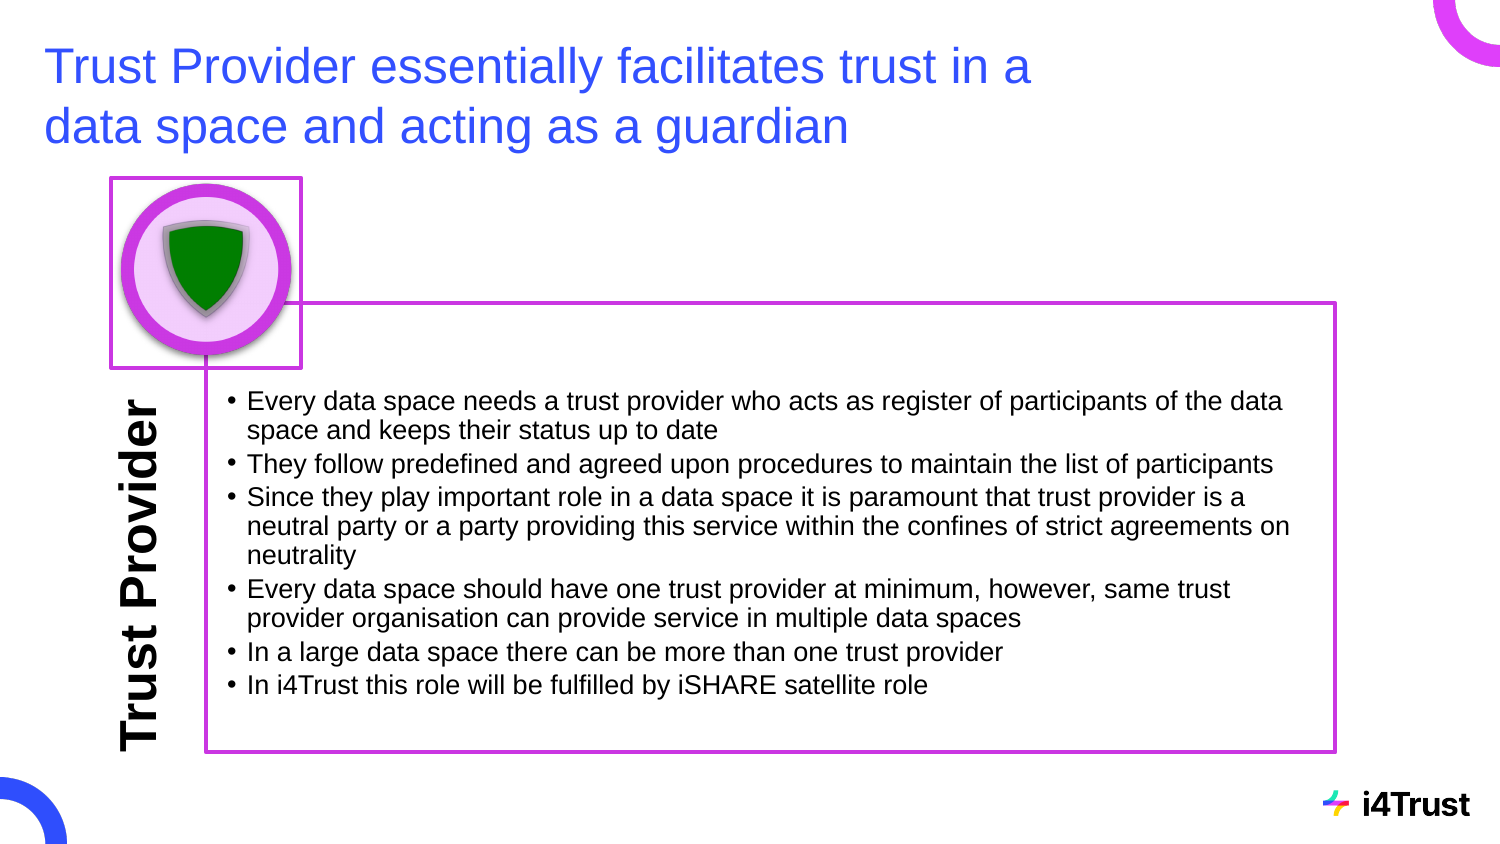

# Trust Provider essentially facilitates trust in a data space and acting as a guardian

Every data space needs a trust provider who acts as register of participants of the data space and keeps their status up to date
They follow predefined and agreed upon procedures to maintain the list of participants
Since they play important role in a data space it is paramount that trust provider is a neutral party or a party providing this service within the confines of strict agreements on neutrality
Every data space should have one trust provider at minimum, however, same trust provider organisation can provide service in multiple data spaces
In a large data space there can be more than one trust provider
In i4Trust this role will be fulfilled by iSHARE satellite role

Trust Provider
82